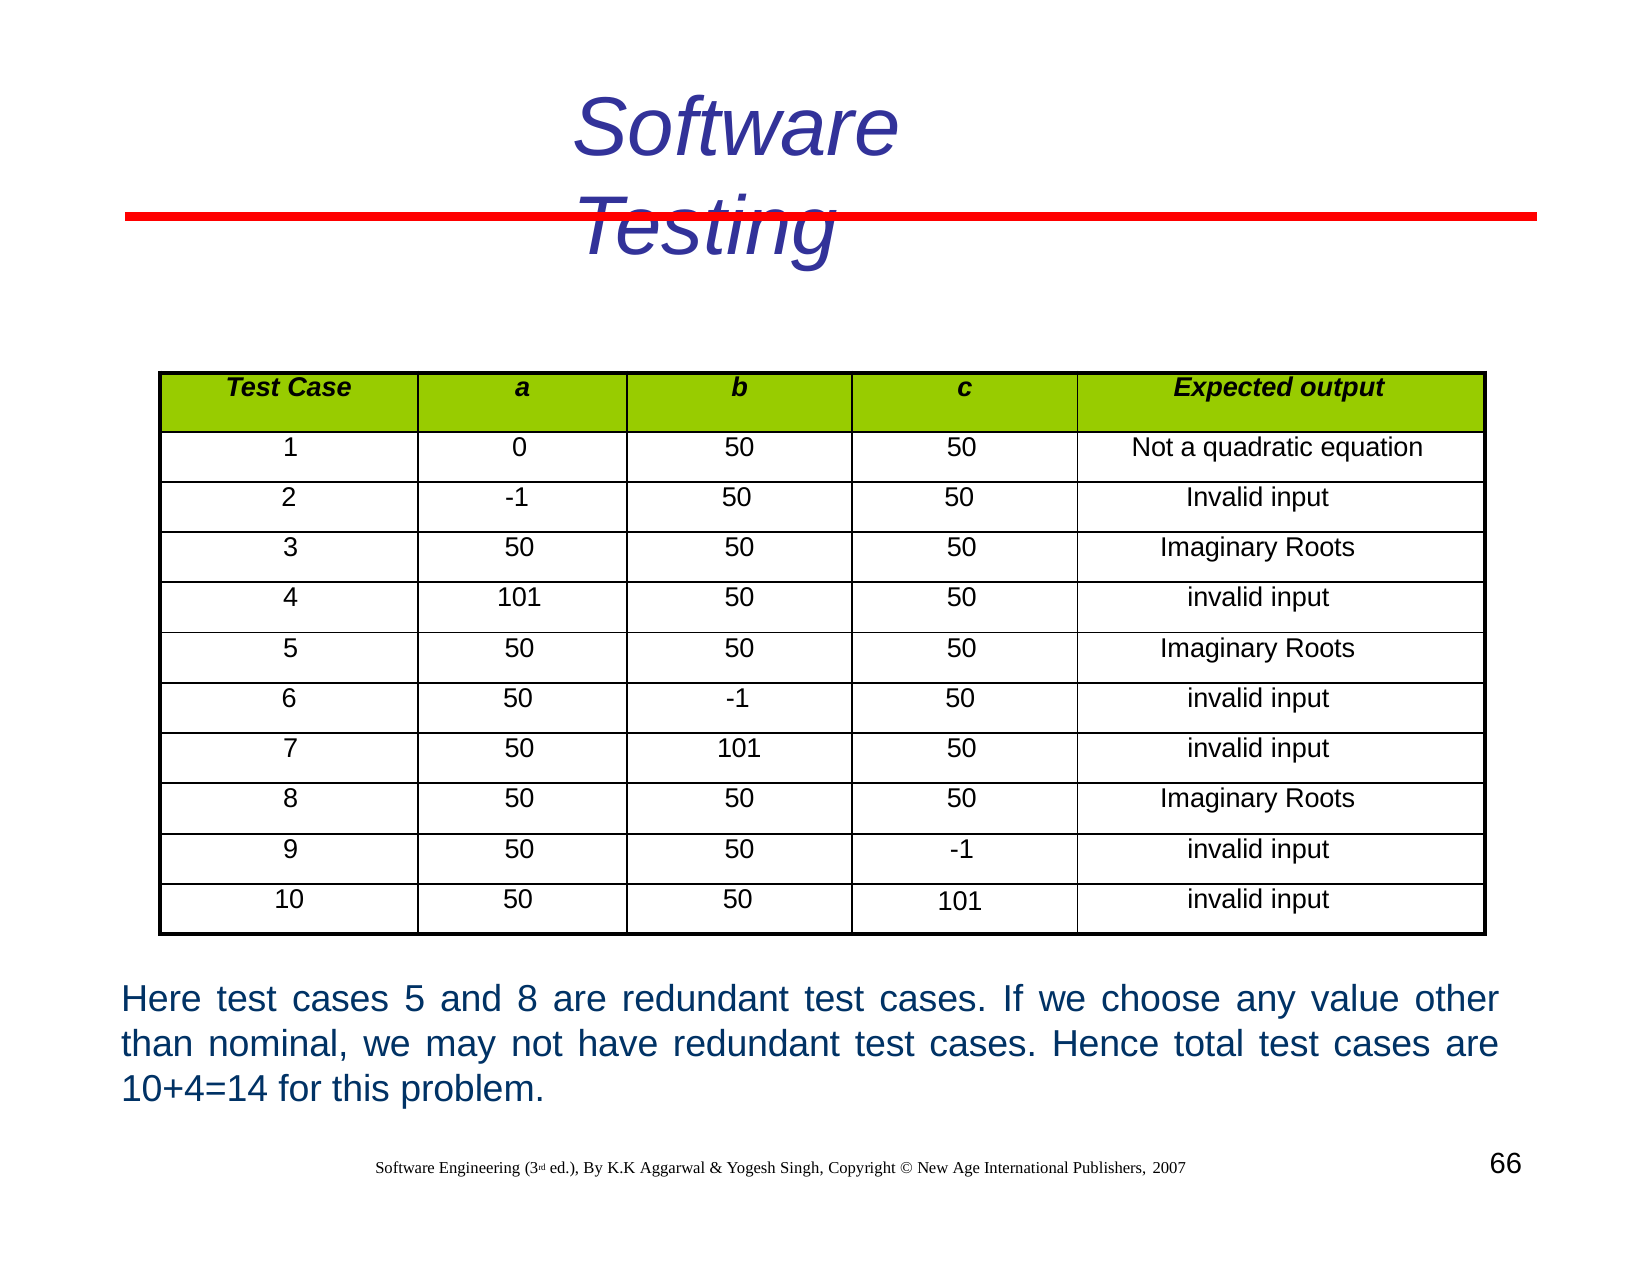

# Software Testing

| Test Case | a | b | c | Expected output |
| --- | --- | --- | --- | --- |
| 1 | 0 | 50 | 50 | Not a quadratic equation |
| 2 | -1 | 50 | 50 | Invalid input |
| 3 | 50 | 50 | 50 | Imaginary Roots |
| 4 | 101 | 50 | 50 | invalid input |
| 5 | 50 | 50 | 50 | Imaginary Roots |
| 6 | 50 | -1 | 50 | invalid input |
| 7 | 50 | 101 | 50 | invalid input |
| 8 | 50 | 50 | 50 | Imaginary Roots |
| 9 | 50 | 50 | -1 | invalid input |
| 10 | 50 | 50 | 101 | invalid input |
Here test cases 5 and 8 are redundant test cases. If we choose any value other  than nominal, we may not have redundant test cases. Hence total test cases are  10+4=14 for this problem.
66
Software Engineering (3rd  ed.), By K.K Aggarwal & Yogesh Singh, Copyright © New Age International Publishers, 2007